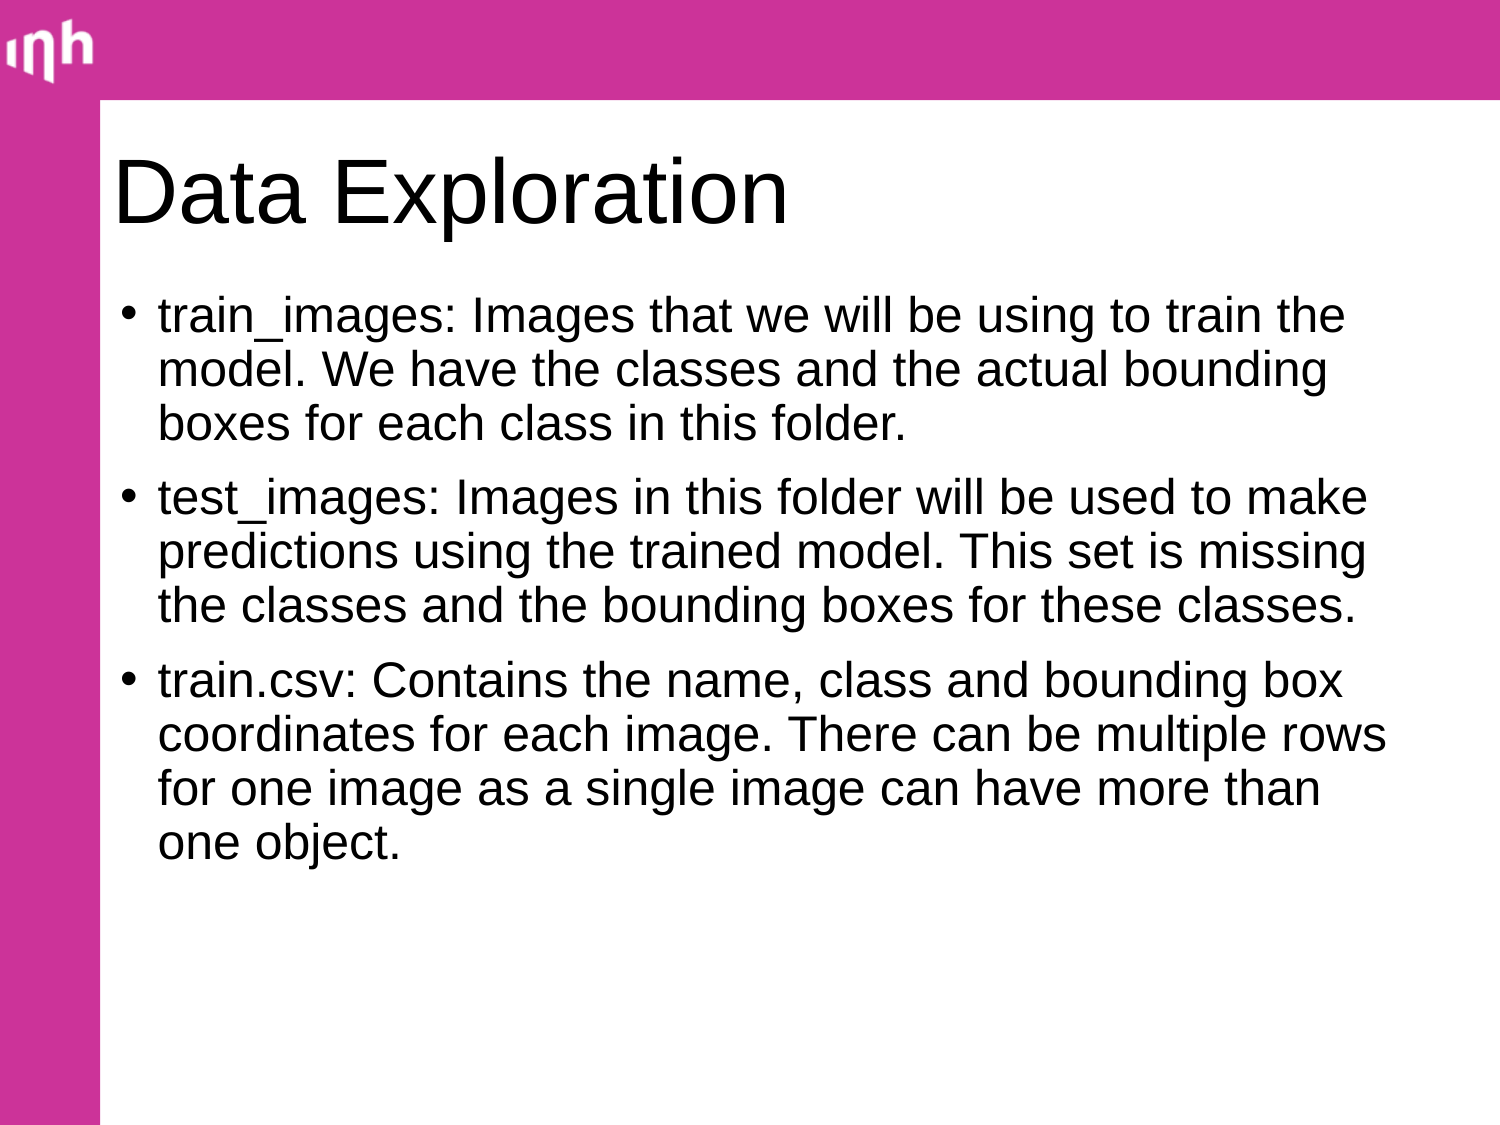

# Data Exploration
train_images: Images that we will be using to train the model. We have the classes and the actual bounding boxes for each class in this folder.
test_images: Images in this folder will be used to make predictions using the trained model. This set is missing the classes and the bounding boxes for these classes.
train.csv: Contains the name, class and bounding box coordinates for each image. There can be multiple rows for one image as a single image can have more than one object.